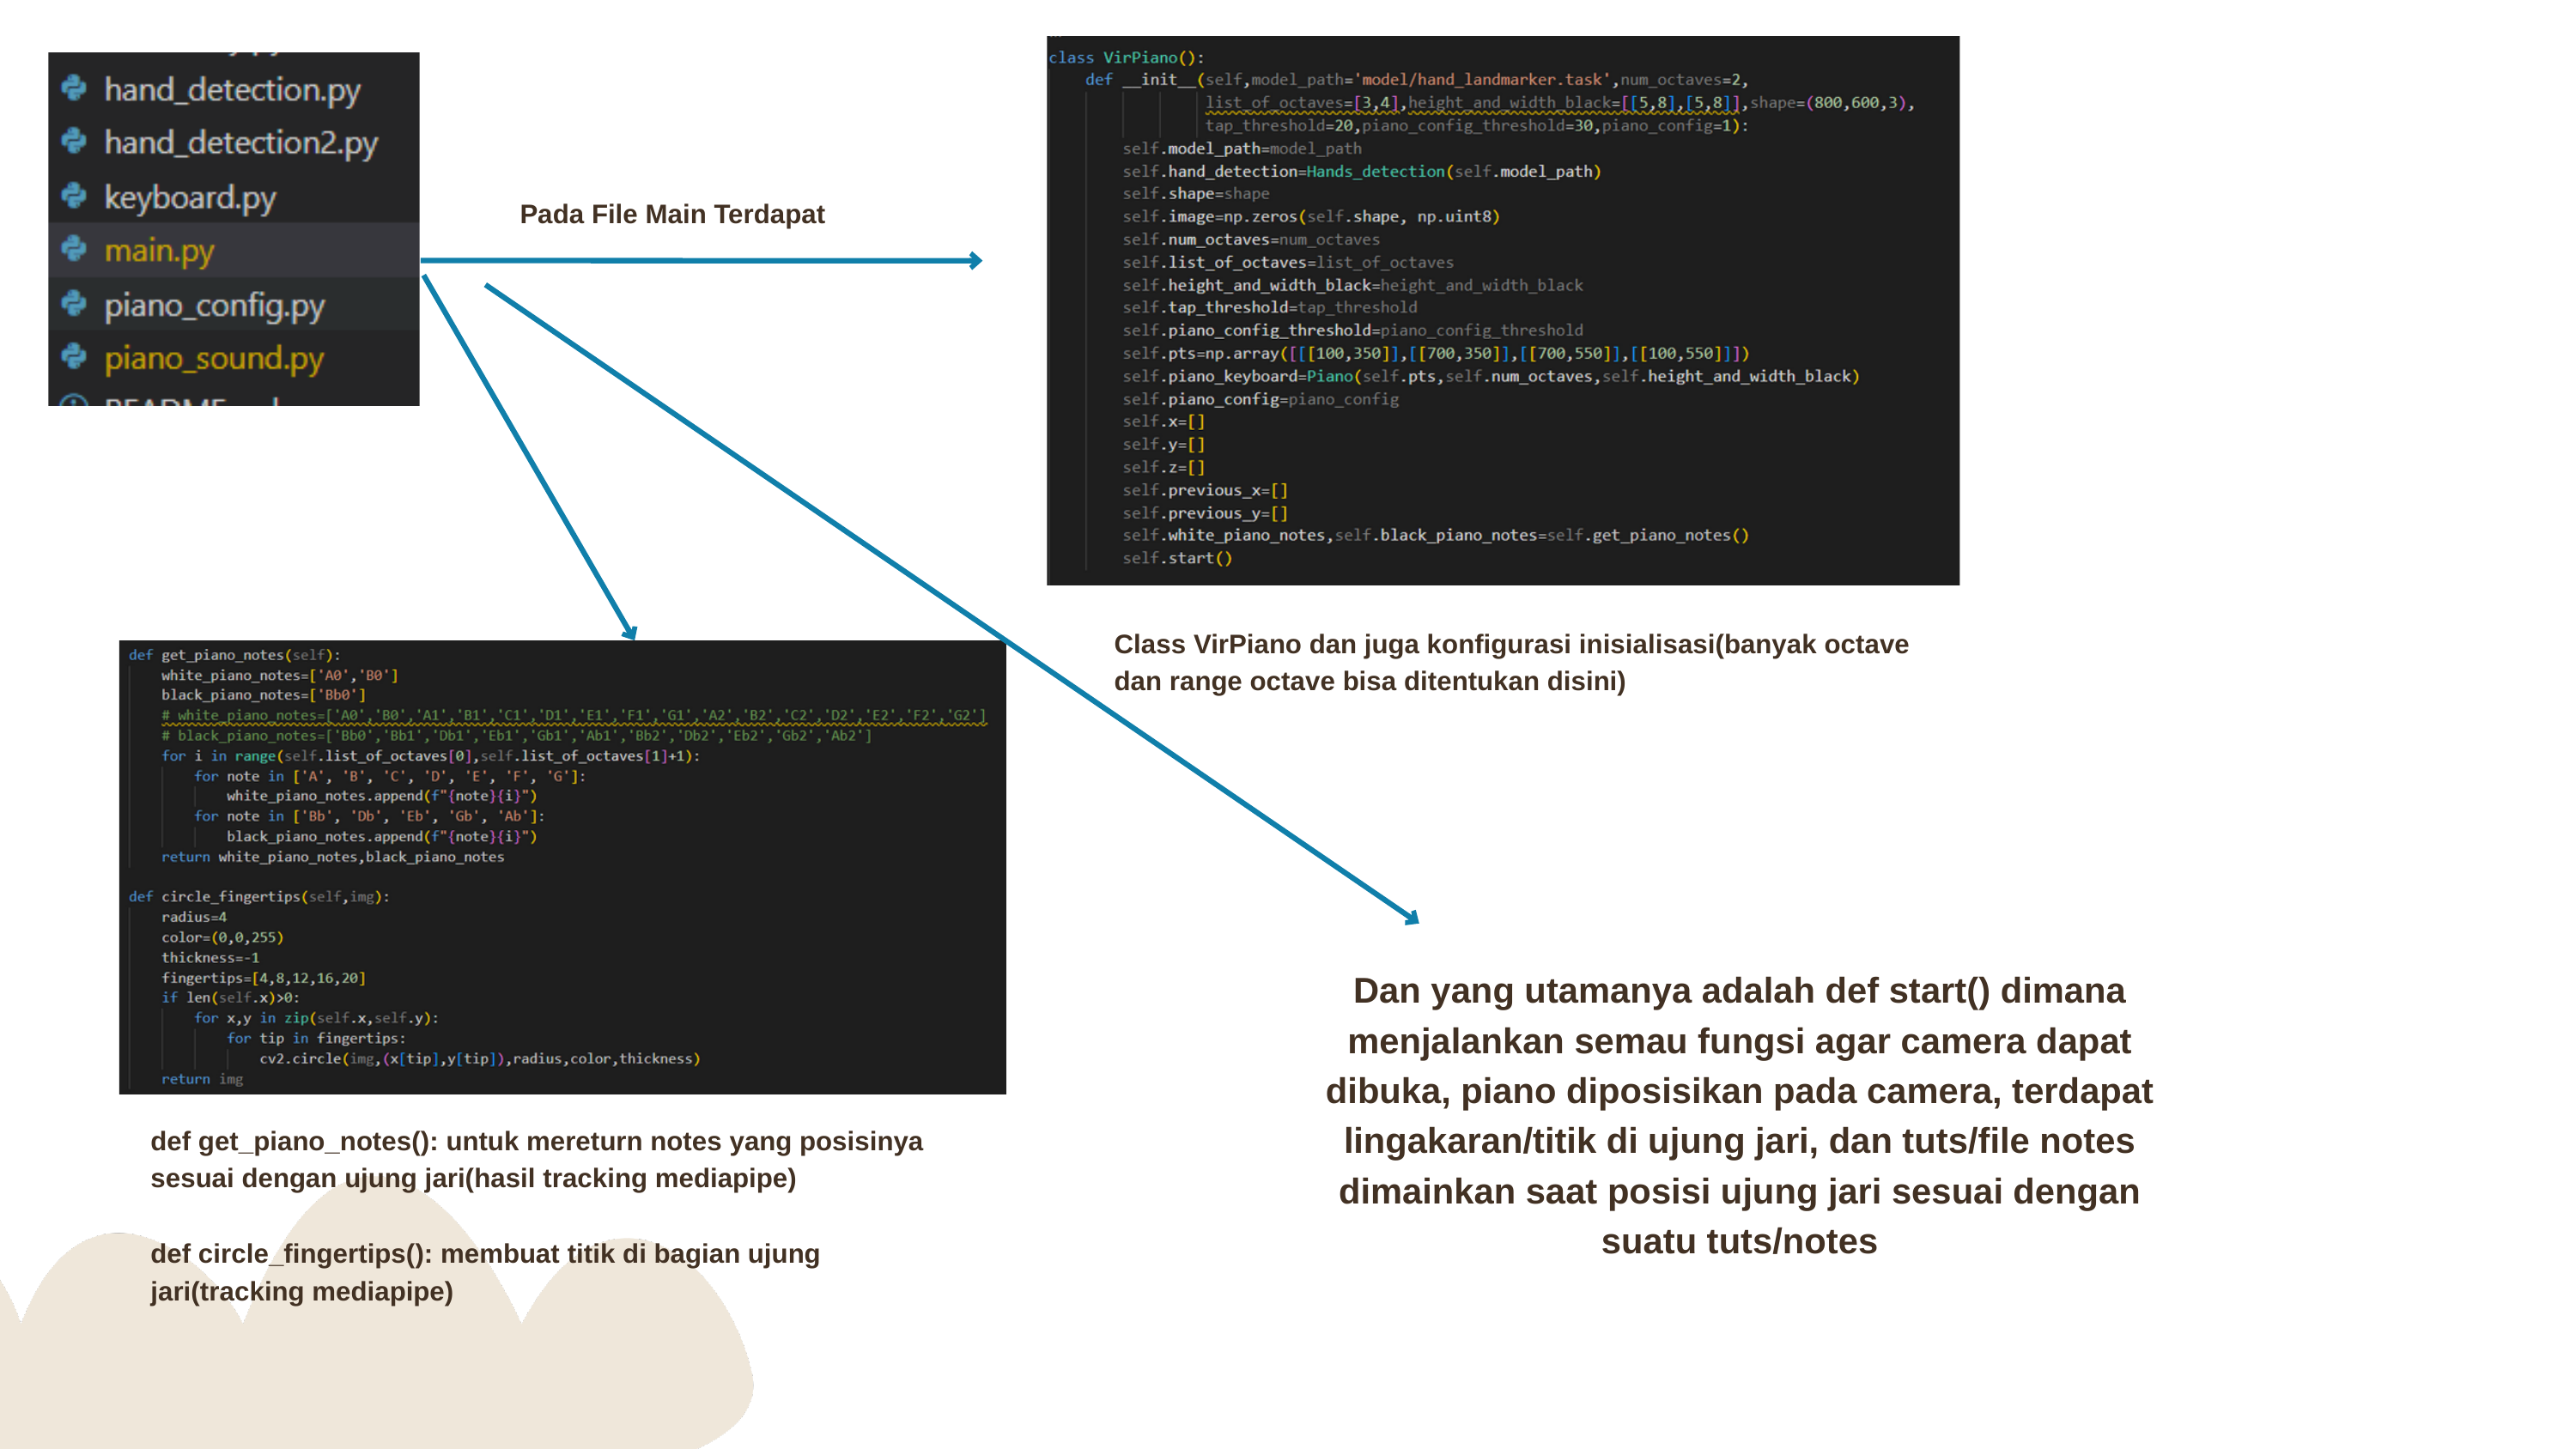

Pada File Main Terdapat

Class VirPiano dan juga konfigurasi inisialisasi(banyak octave dan range octave bisa ditentukan disini)

Dan yang utamanya adalah def start() dimana menjalankan semau fungsi agar camera dapat dibuka, piano diposisikan pada camera, terdapat lingakaran/titik di ujung jari, dan tuts/file notes dimainkan saat posisi ujung jari sesuai dengan suatu tuts/notes

def get_piano_notes(): untuk mereturn notes yang posisinya sesuai dengan ujung jari(hasil tracking mediapipe)

def circle_fingertips(): membuat titik di bagian ujung jari(tracking mediapipe)